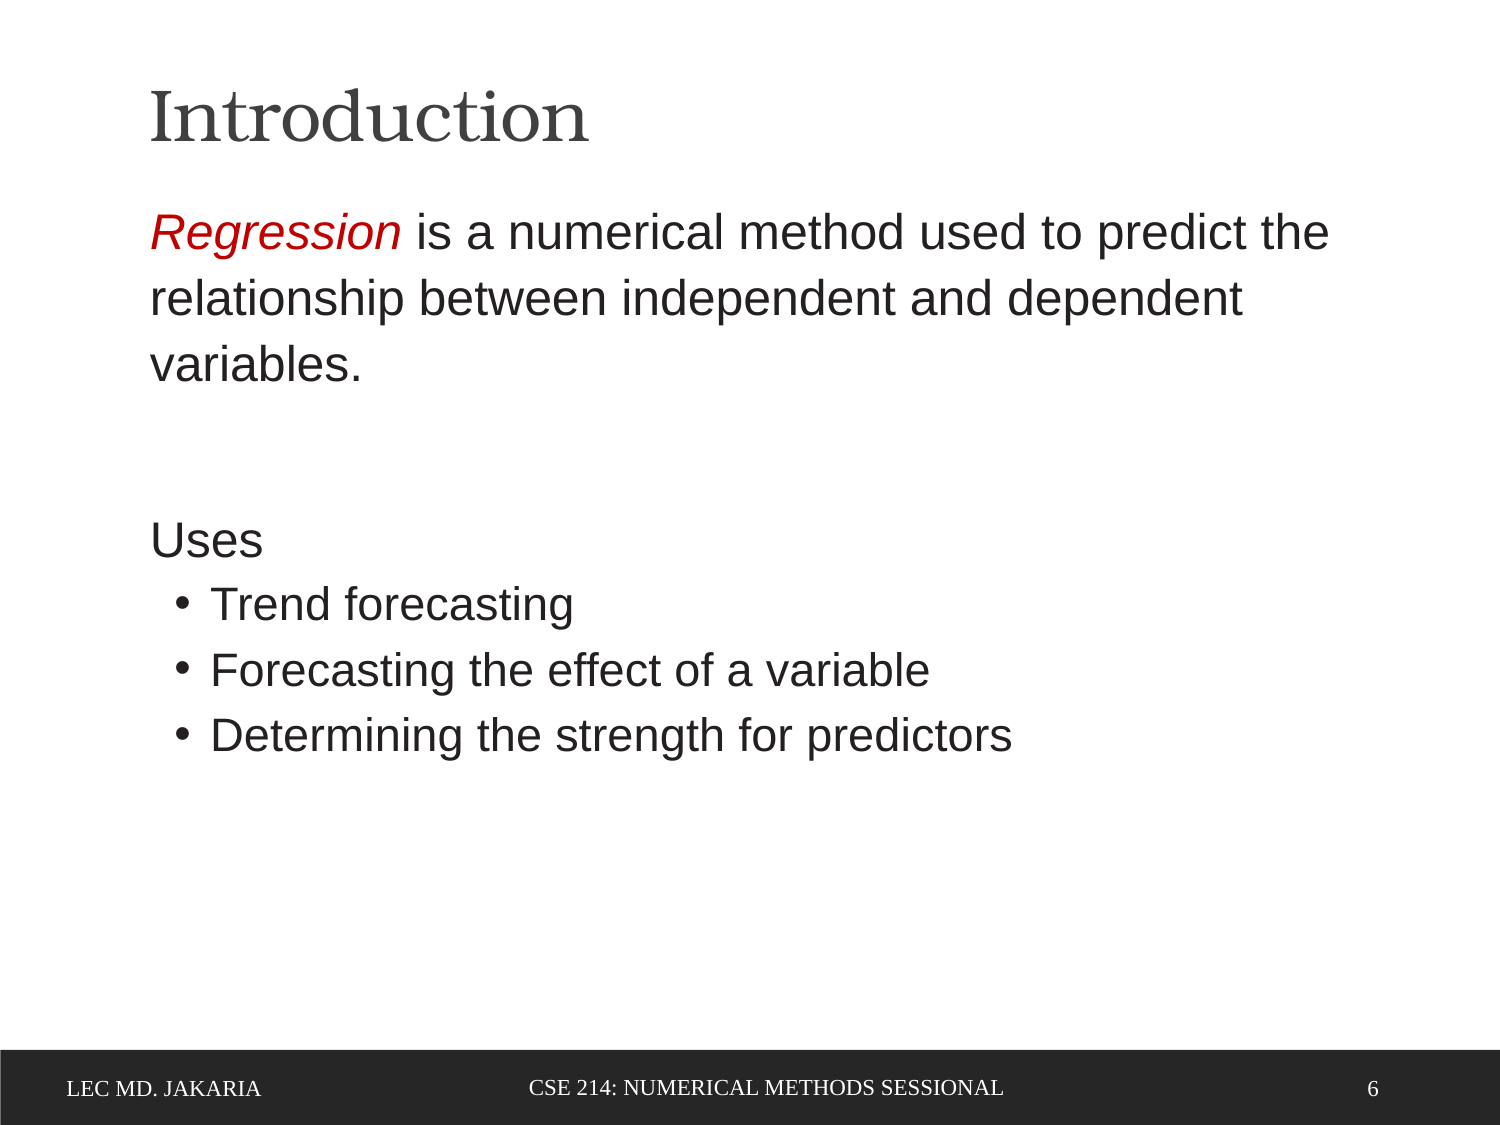

Introduction
Regression is a numerical method used to predict the relationship between independent and dependent variables.

Uses
 Trend forecasting
 Forecasting the effect of a variable
 Determining the strength for predictors
CSE 214: Numerical Methods Sessional
Lec MD. Jakaria
6